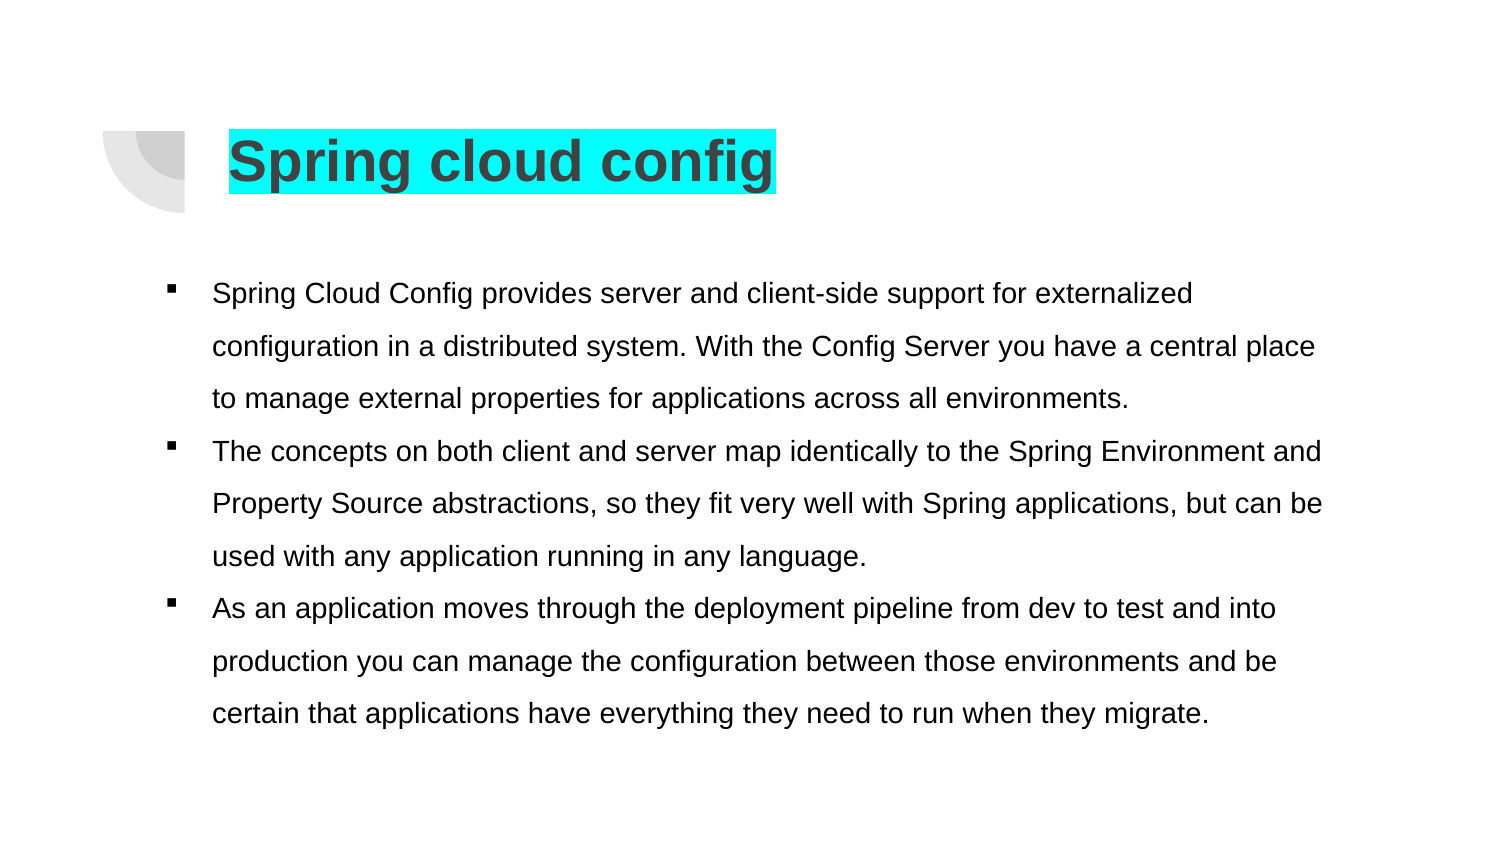

Spring cloud config
Spring Cloud Config provides server and client-side support for externalized configuration in a distributed system. With the Config Server you have a central place to manage external properties for applications across all environments.
The concepts on both client and server map identically to the Spring Environment and Property Source abstractions, so they fit very well with Spring applications, but can be used with any application running in any language.
As an application moves through the deployment pipeline from dev to test and into production you can manage the configuration between those environments and be certain that applications have everything they need to run when they migrate.